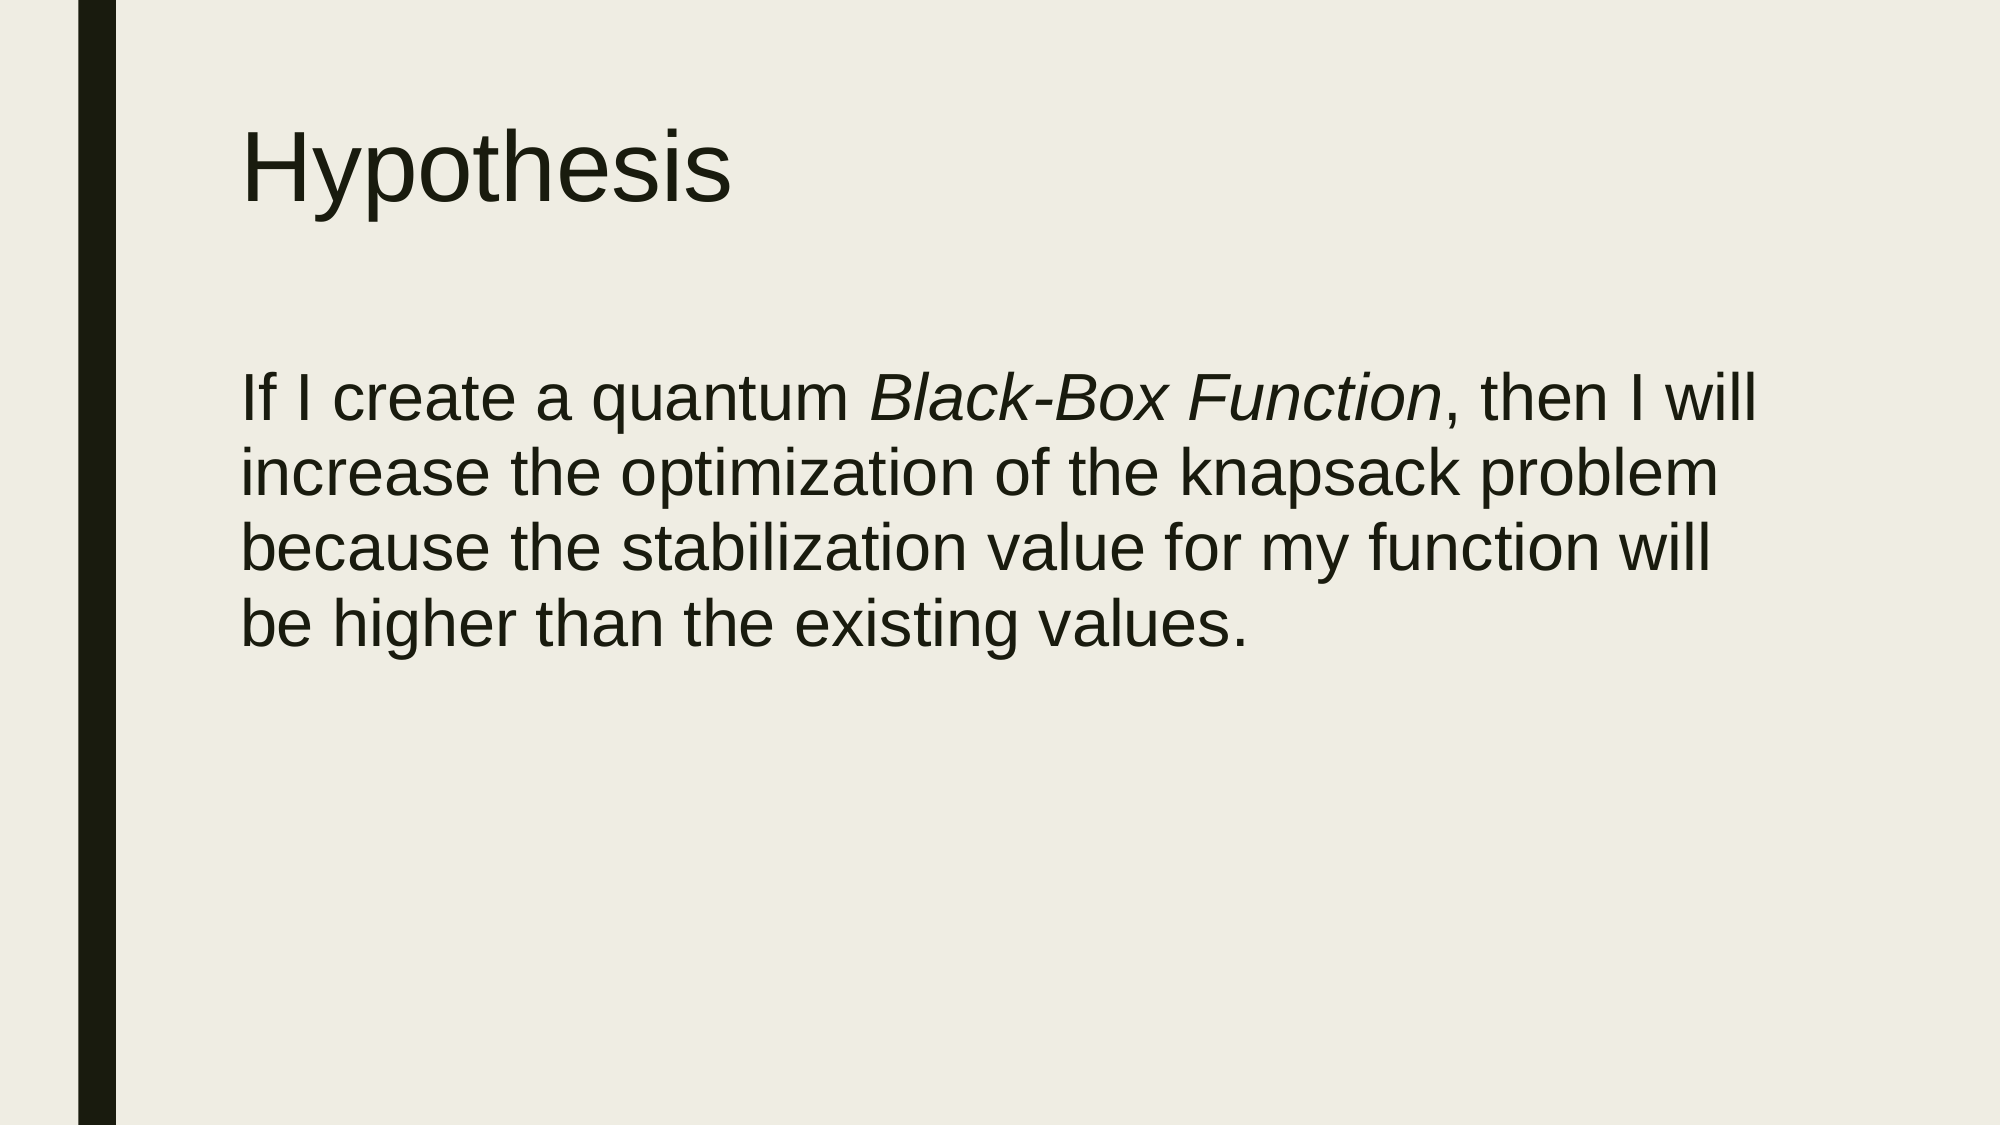

# Hypothesis
If I create a quantum Black-Box Function, then I will increase the optimization of the knapsack problem because the stabilization value for my function will be higher than the existing values.